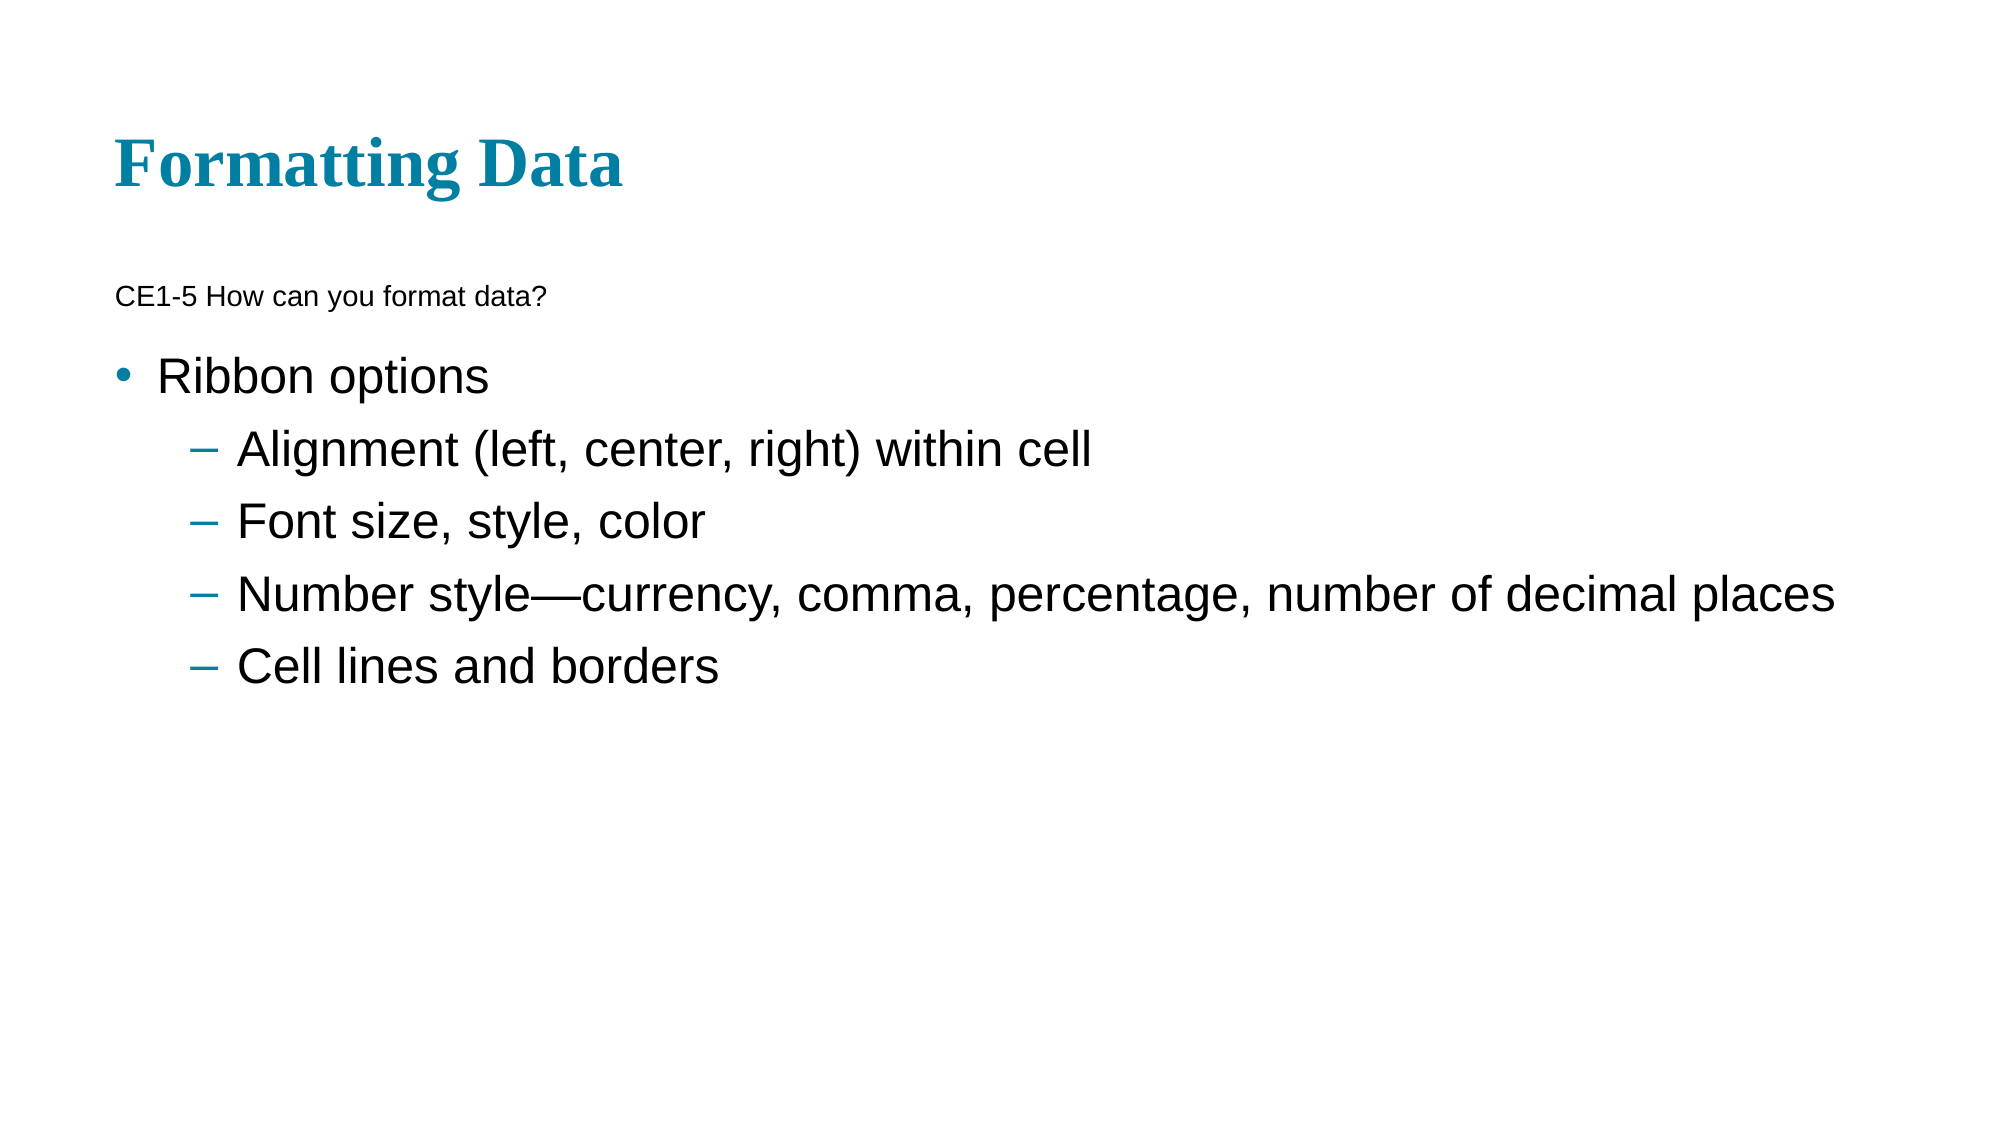

# Formatting Data
CE1-5 How can you format data?
Ribbon options
Alignment (left, center, right) within cell
Font size, style, color
Number style—currency, comma, percentage, number of decimal places
Cell lines and borders